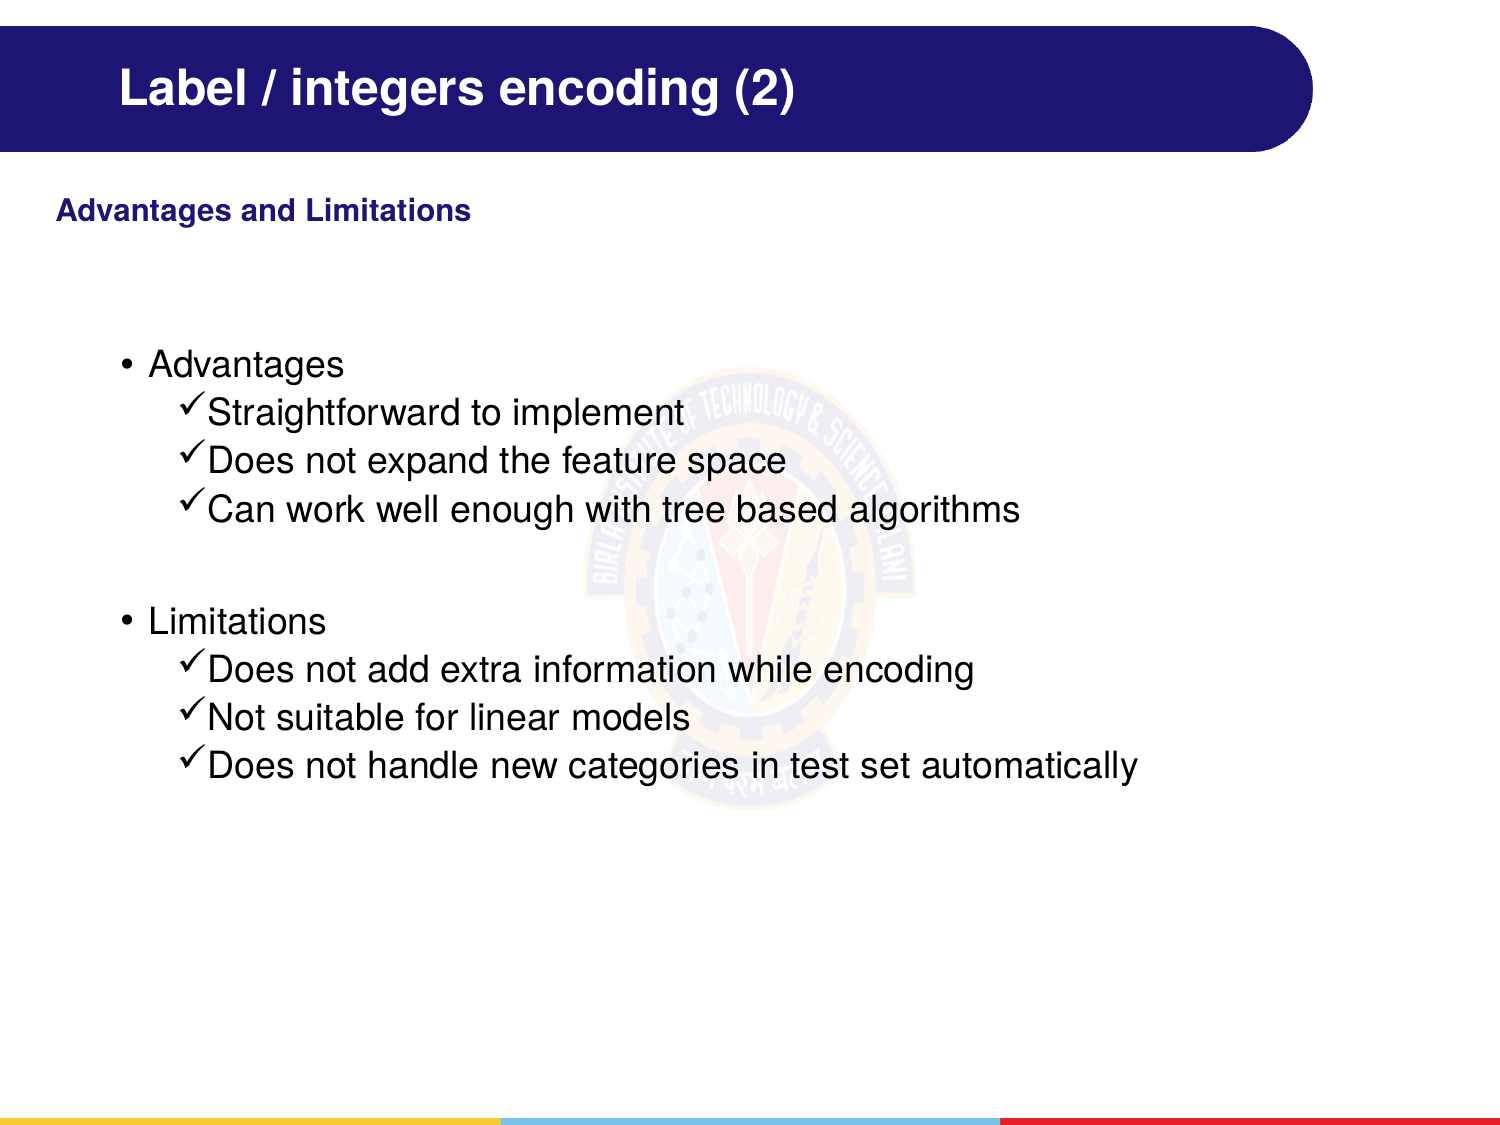

# Label / integers encoding (2)
Advantages and Limitations
Advantages
Straightforward to implement
Does not expand the feature space
Can work well enough with tree based algorithms

Limitations
Does not add extra information while encoding
Not suitable for linear models
Does not handle new categories in test set automatically